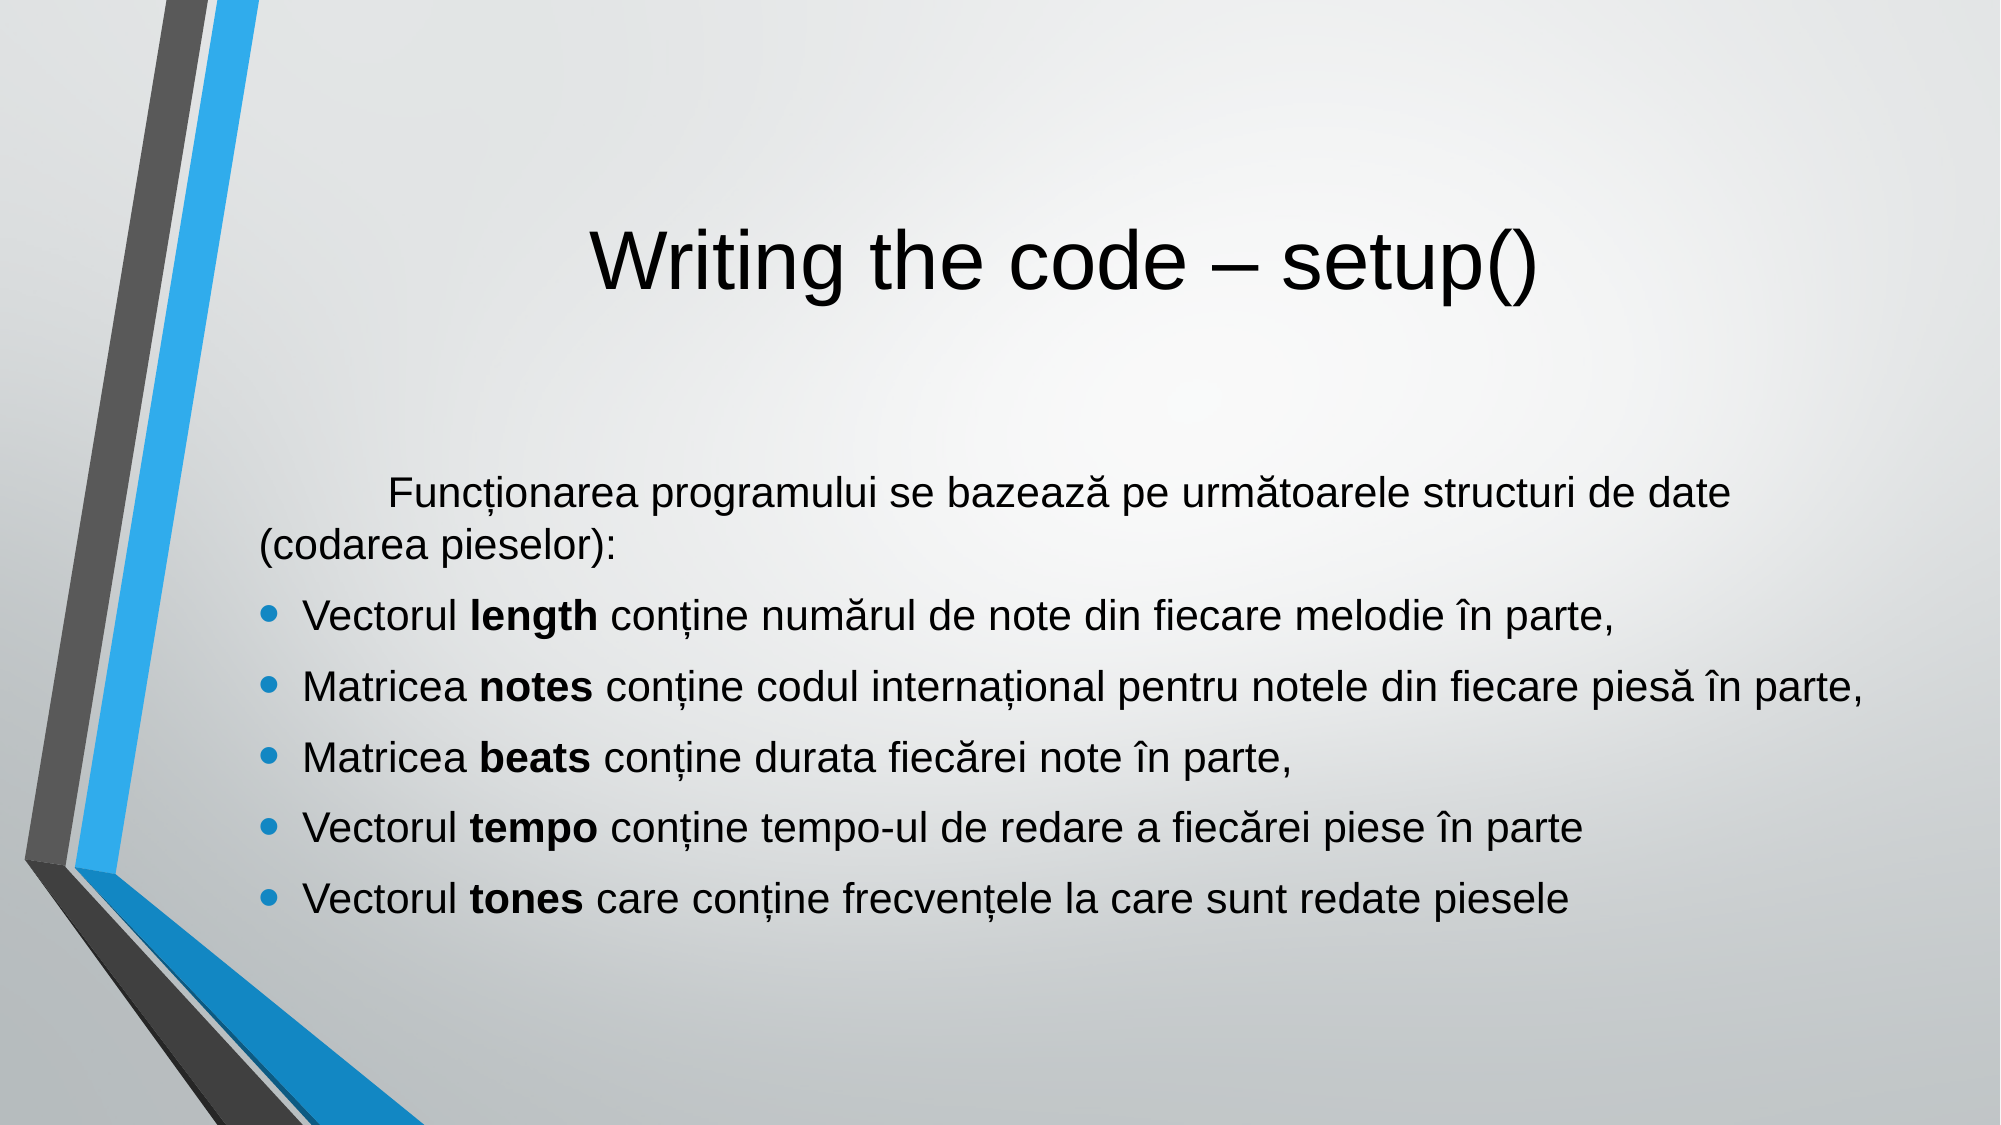

# Writing the code – setup()
	Funcționarea programului se bazează pe următoarele structuri de date (codarea pieselor):
Vectorul length conține numărul de note din fiecare melodie în parte,
Matricea notes conține codul internațional pentru notele din fiecare piesă în parte,
Matricea beats conține durata fiecărei note în parte,
Vectorul tempo conține tempo-ul de redare a fiecărei piese în parte
Vectorul tones care conține frecvențele la care sunt redate piesele